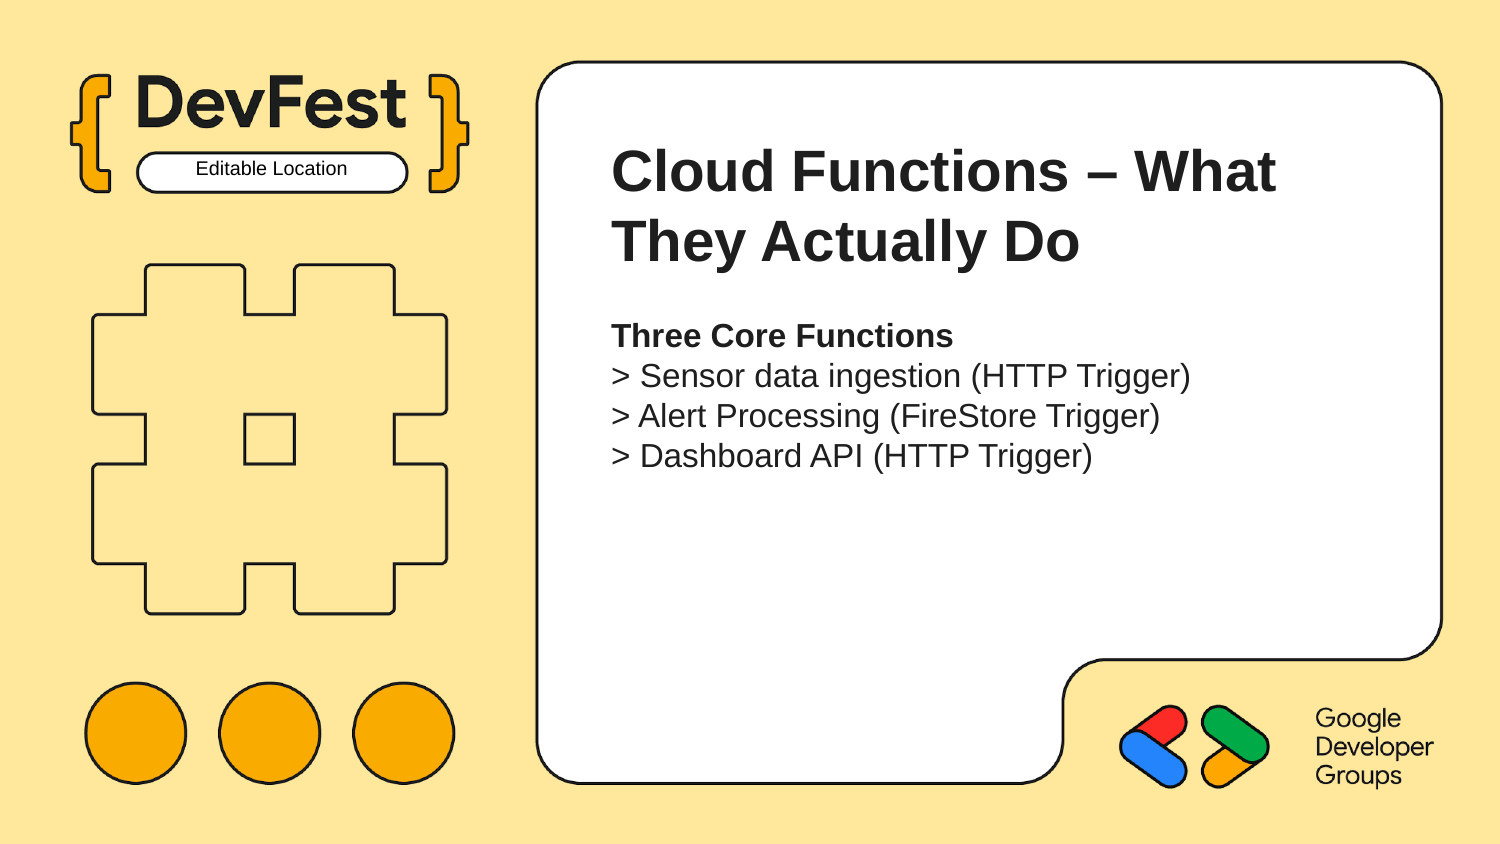

Cloud Functions – What They Actually Do
Editable Location
Three Core Functions
> Sensor data ingestion (HTTP Trigger)
> Alert Processing (FireStore Trigger)
> Dashboard API (HTTP Trigger)